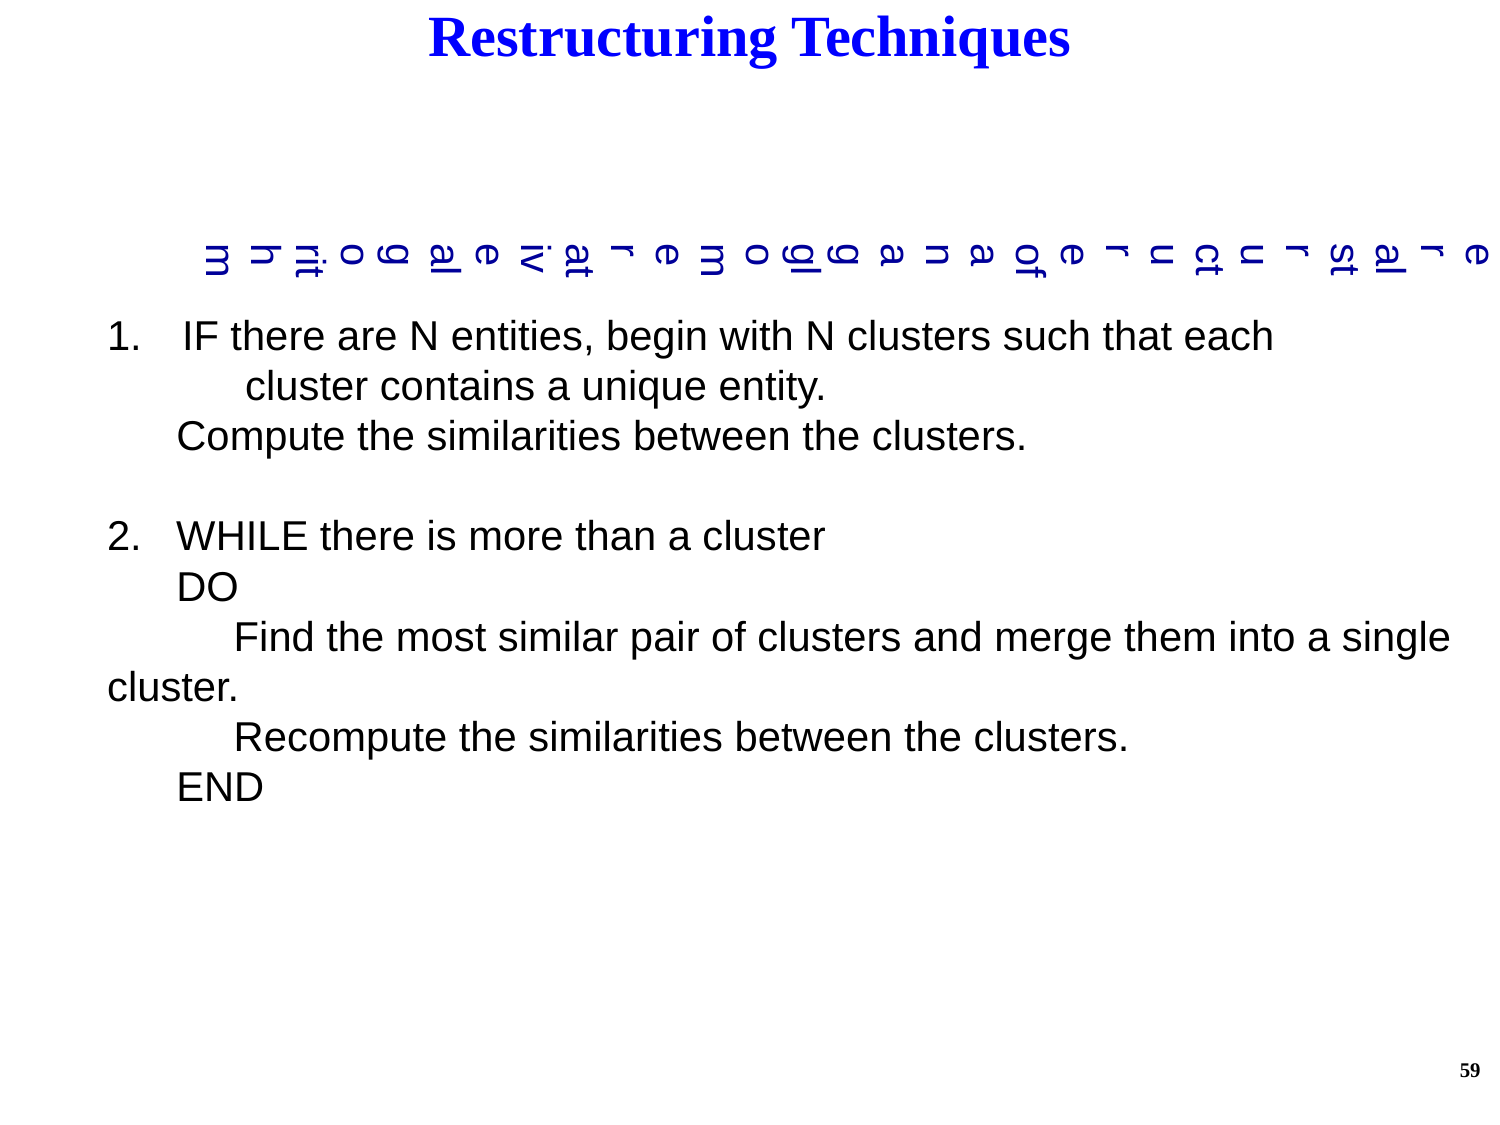

Restructuring Techniques
Clustering Approach (Contd.)
  The general structure of an agglomerative algorithm

IF there are N entities, begin with N clusters such that each
            cluster contains a unique entity.
      Compute the similarities between the clusters.

2.   WHILE there is more than a cluster
      DO
           Find the most similar pair of clusters and merge them into a single cluster.
           Recompute the similarities between the clusters.
      END
59